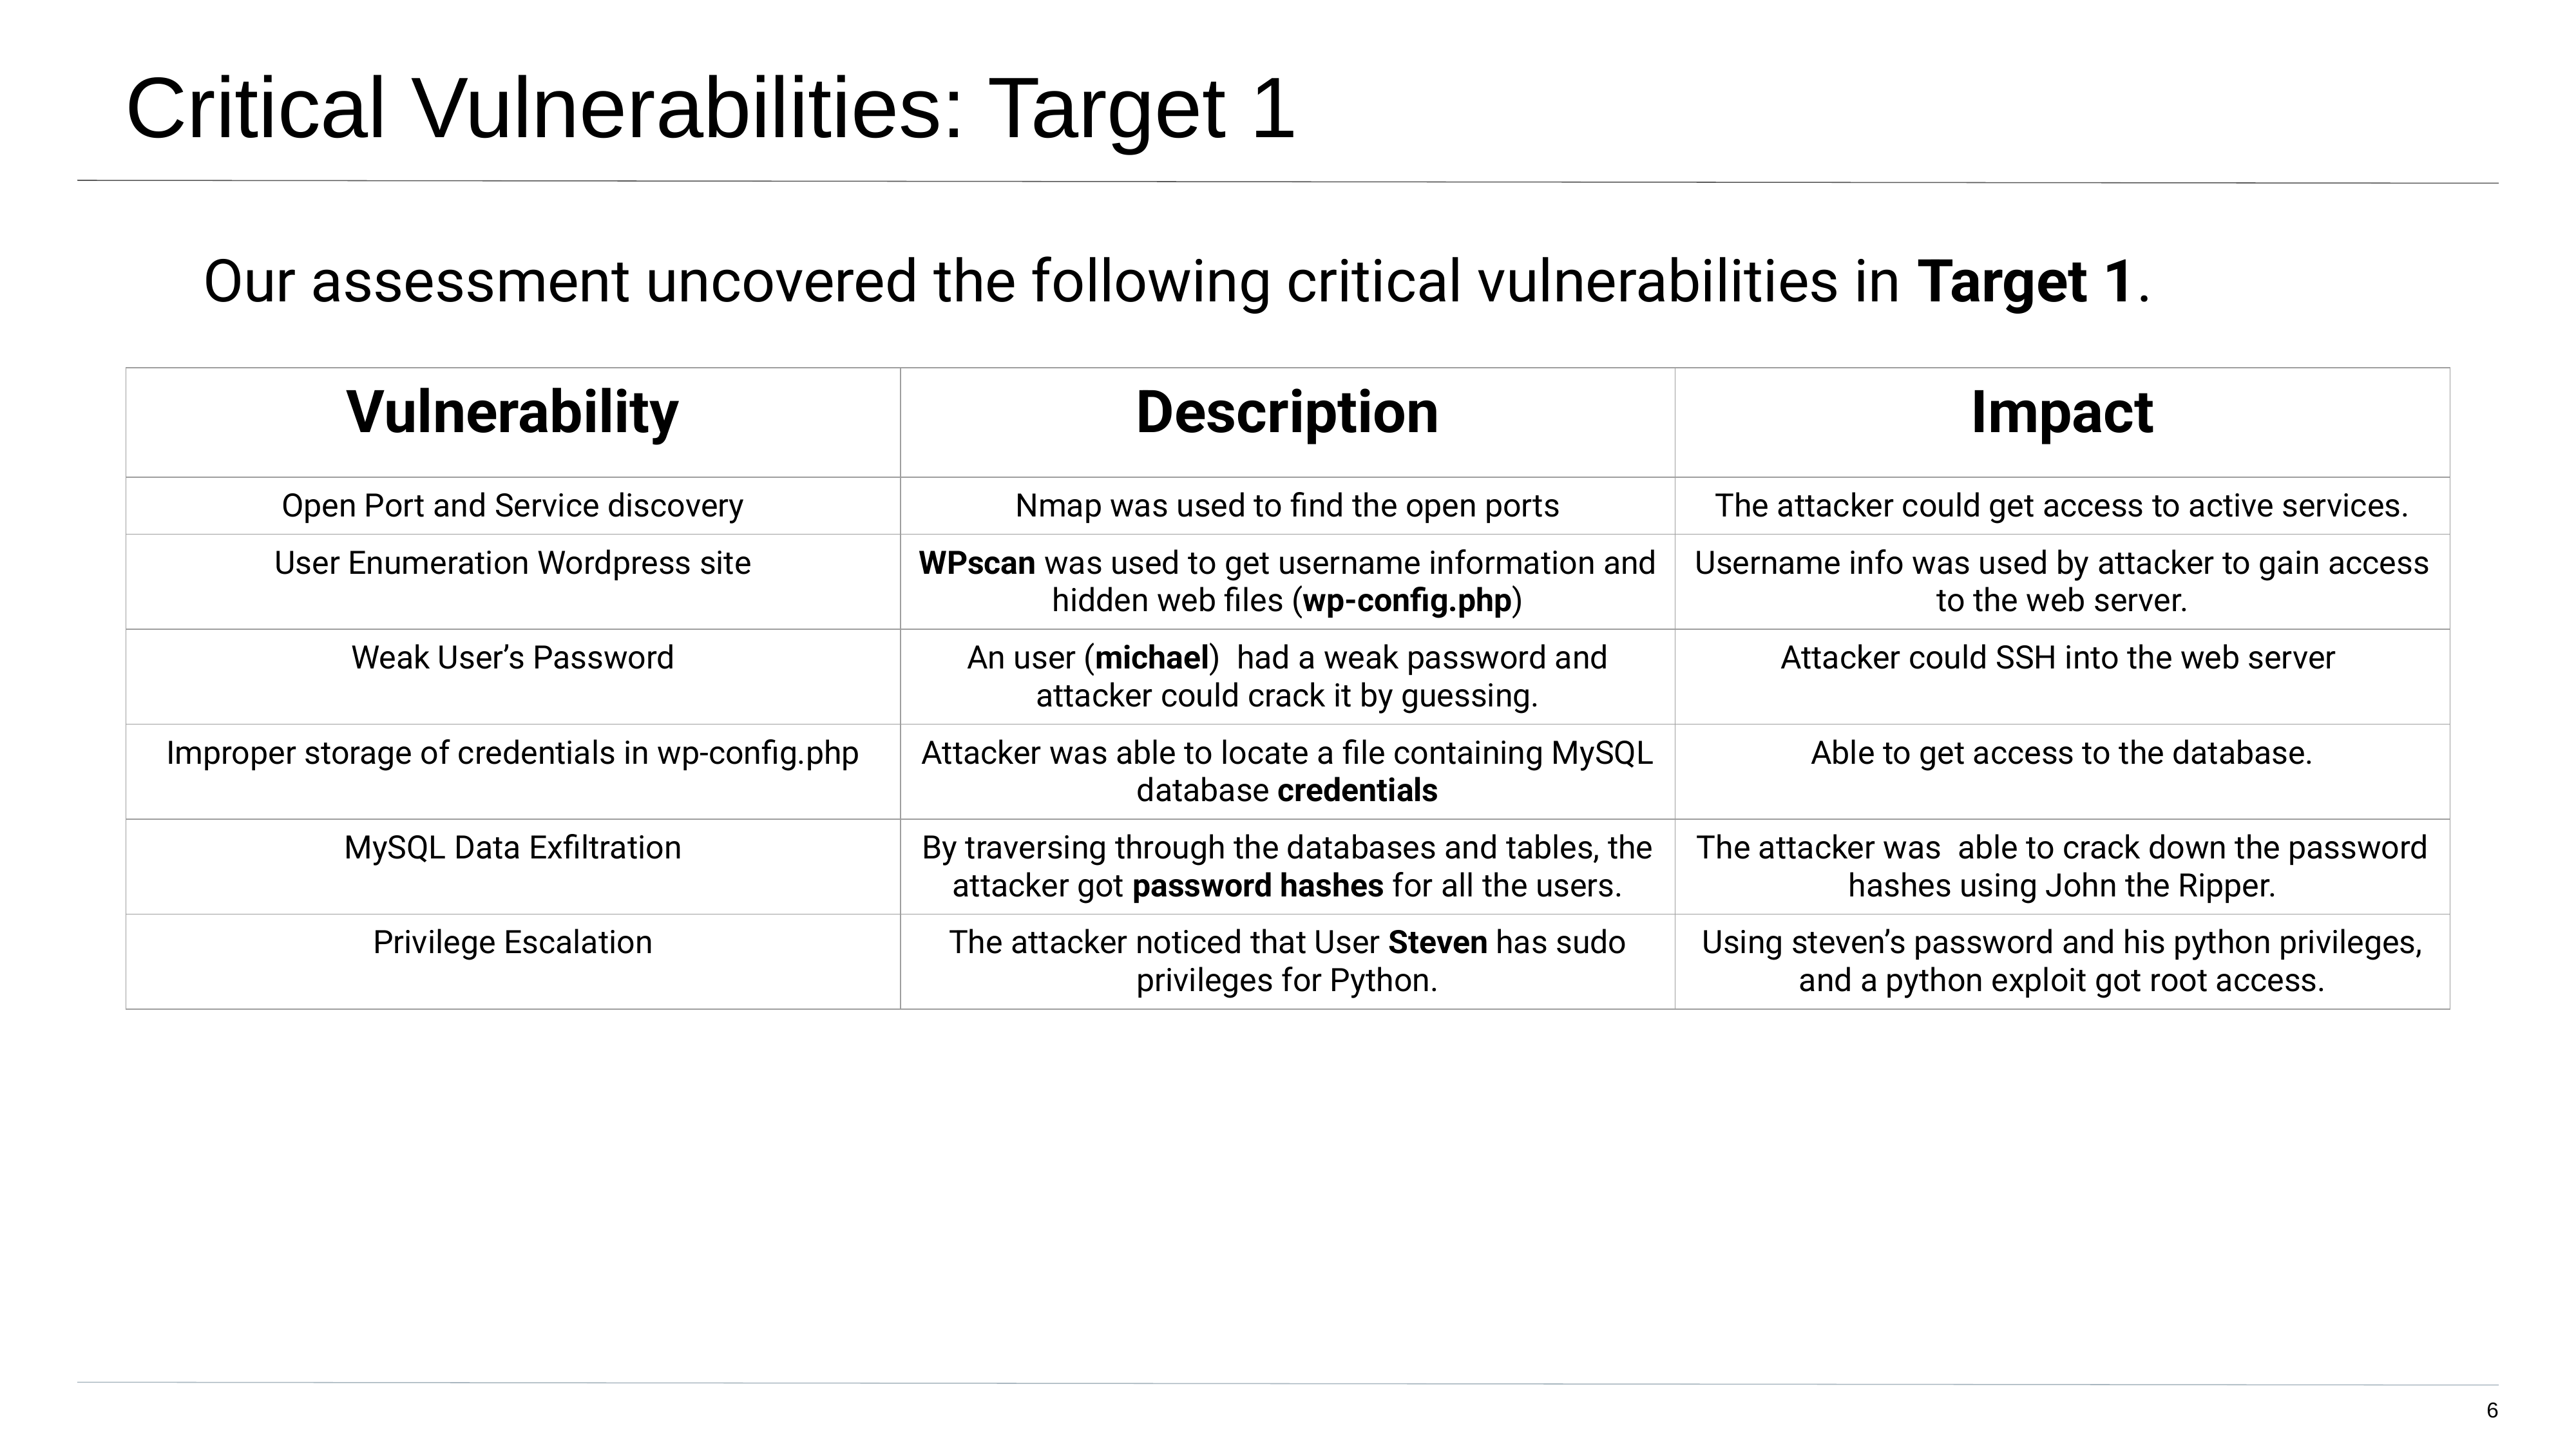

# Critical Vulnerabilities: Target 1
Our assessment uncovered the following critical vulnerabilities in Target 1.

| Vulnerability | Description | Impact |
| --- | --- | --- |
| Open Port and Service discovery | Nmap was used to find the open ports | The attacker could get access to active services. |
| User Enumeration Wordpress site | WPscan was used to get username information and hidden web files (wp-config.php) | Username info was used by attacker to gain access to the web server. |
| Weak User’s Password | An user (michael) had a weak password and attacker could crack it by guessing. | Attacker could SSH into the web server |
| Improper storage of credentials in wp-config.php | Attacker was able to locate a file containing MySQL database credentials | Able to get access to the database. |
| MySQL Data Exfiltration | By traversing through the databases and tables, the attacker got password hashes for all the users. | The attacker was able to crack down the password hashes using John the Ripper. |
| Privilege Escalation | The attacker noticed that User Steven has sudo privileges for Python. | Using steven’s password and his python privileges, and a python exploit got root access. |
6